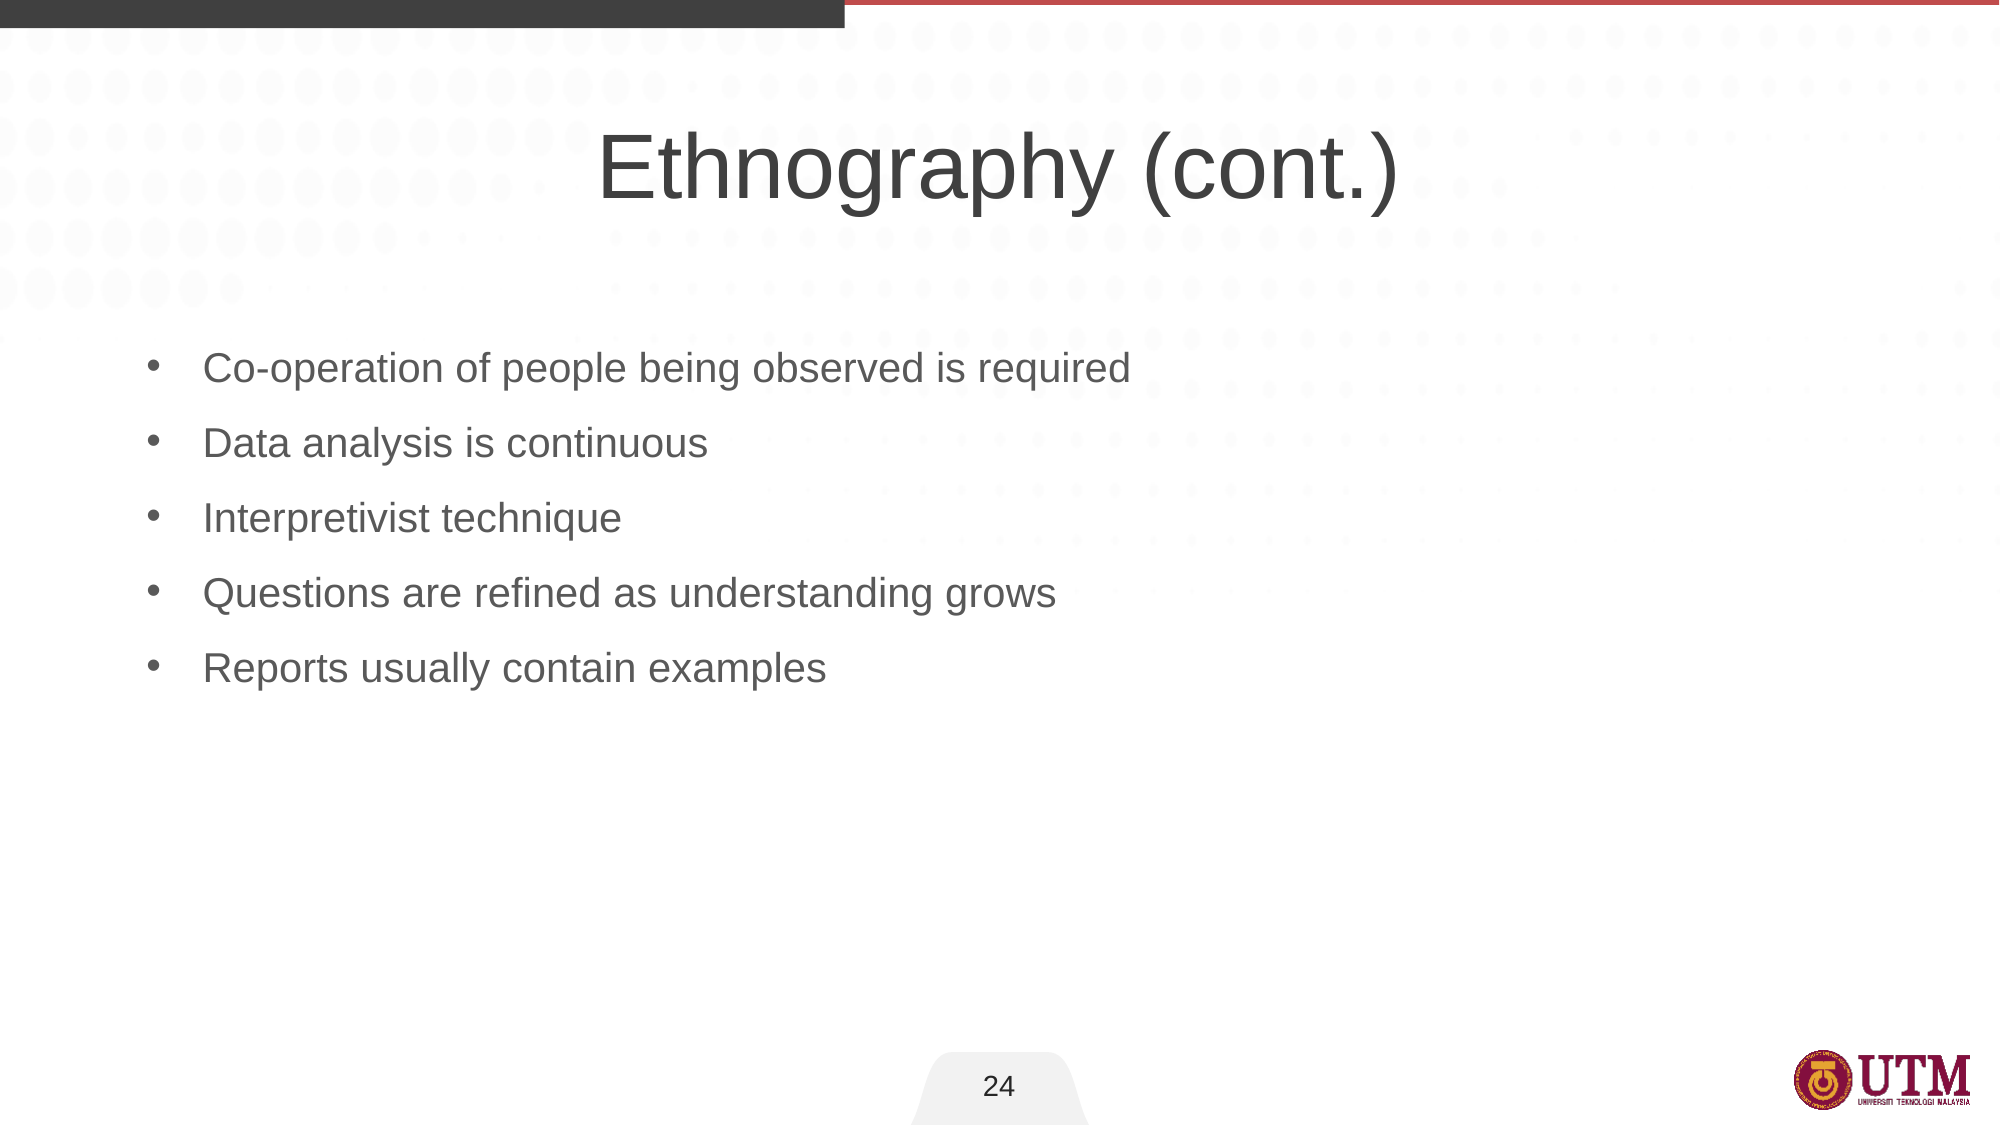

Ethnography (cont.)
Co-operation of people being observed is required
Data analysis is continuous
Interpretivist technique
Questions are refined as understanding grows
Reports usually contain examples
24